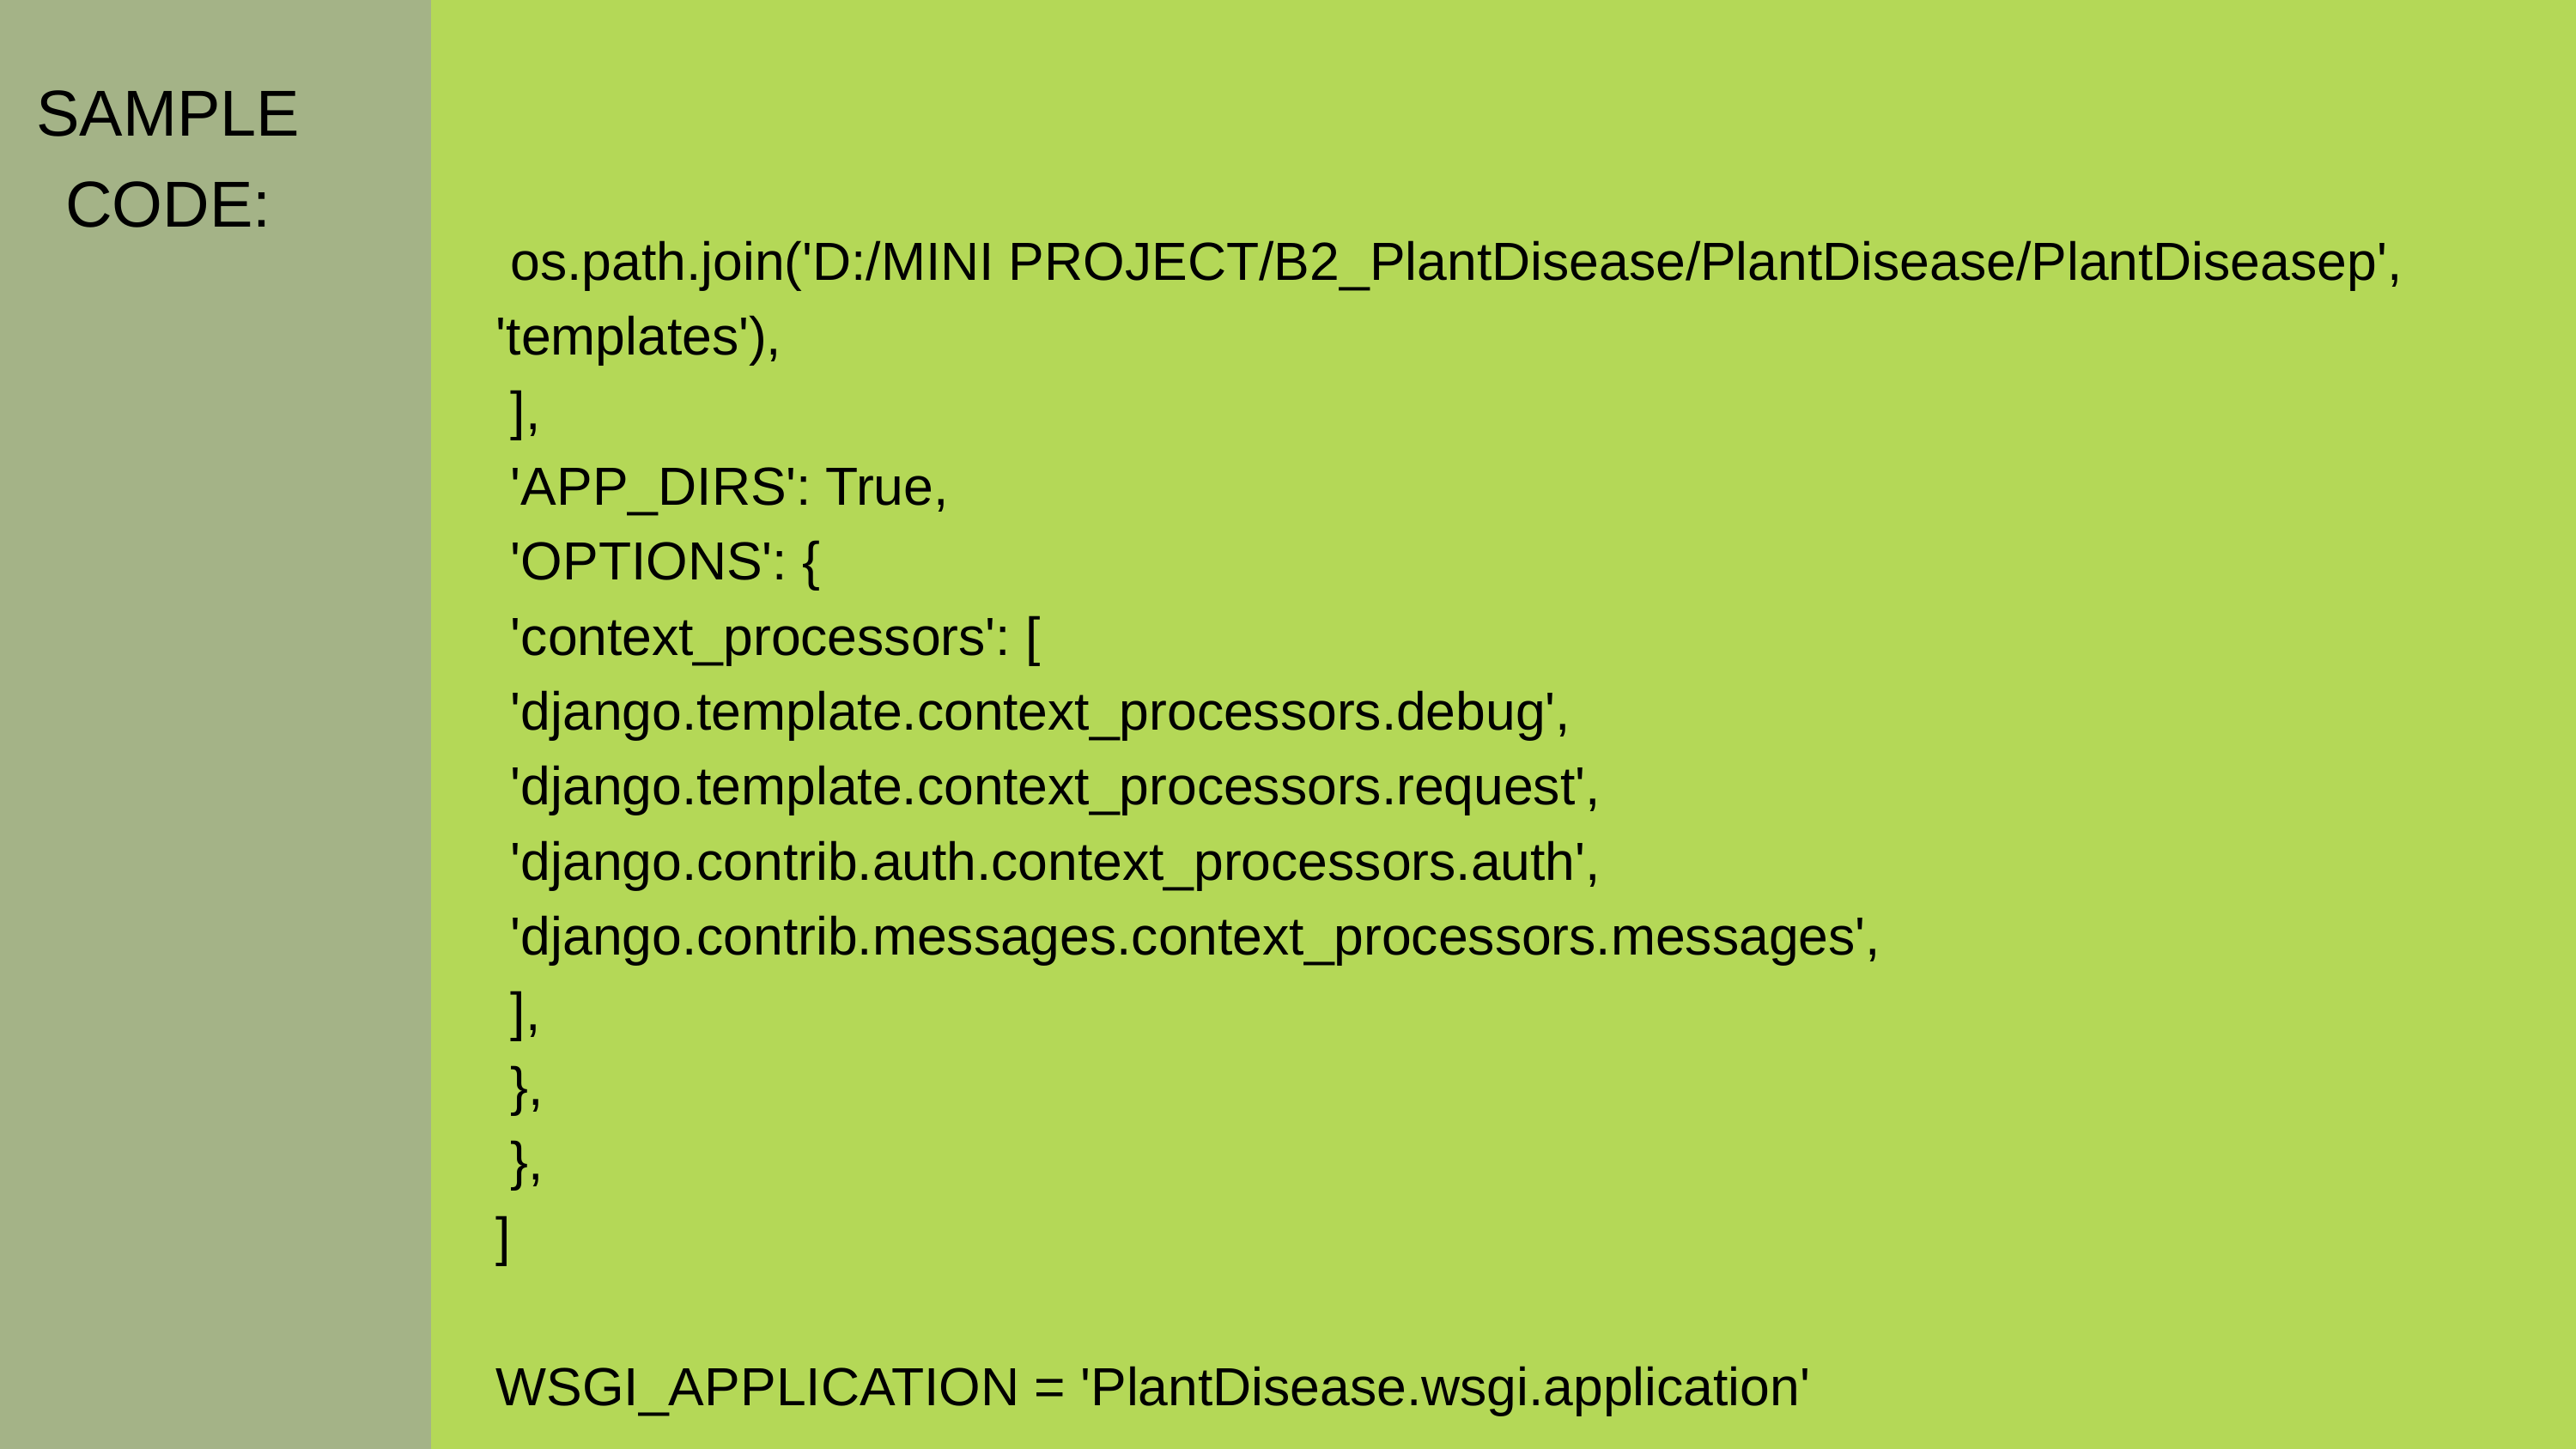

SAMPLE CODE:

 os.path.join('D:/MINI PROJECT/B2_PlantDisease/PlantDisease/PlantDiseasep', 'templates'),
 ],
 'APP_DIRS': True,
 'OPTIONS': {
 'context_processors': [
 'django.template.context_processors.debug',
 'django.template.context_processors.request',
 'django.contrib.auth.context_processors.auth',
 'django.contrib.messages.context_processors.messages',
 ],
 },
 },
]

WSGI_APPLICATION = 'PlantDisease.wsgi.application'